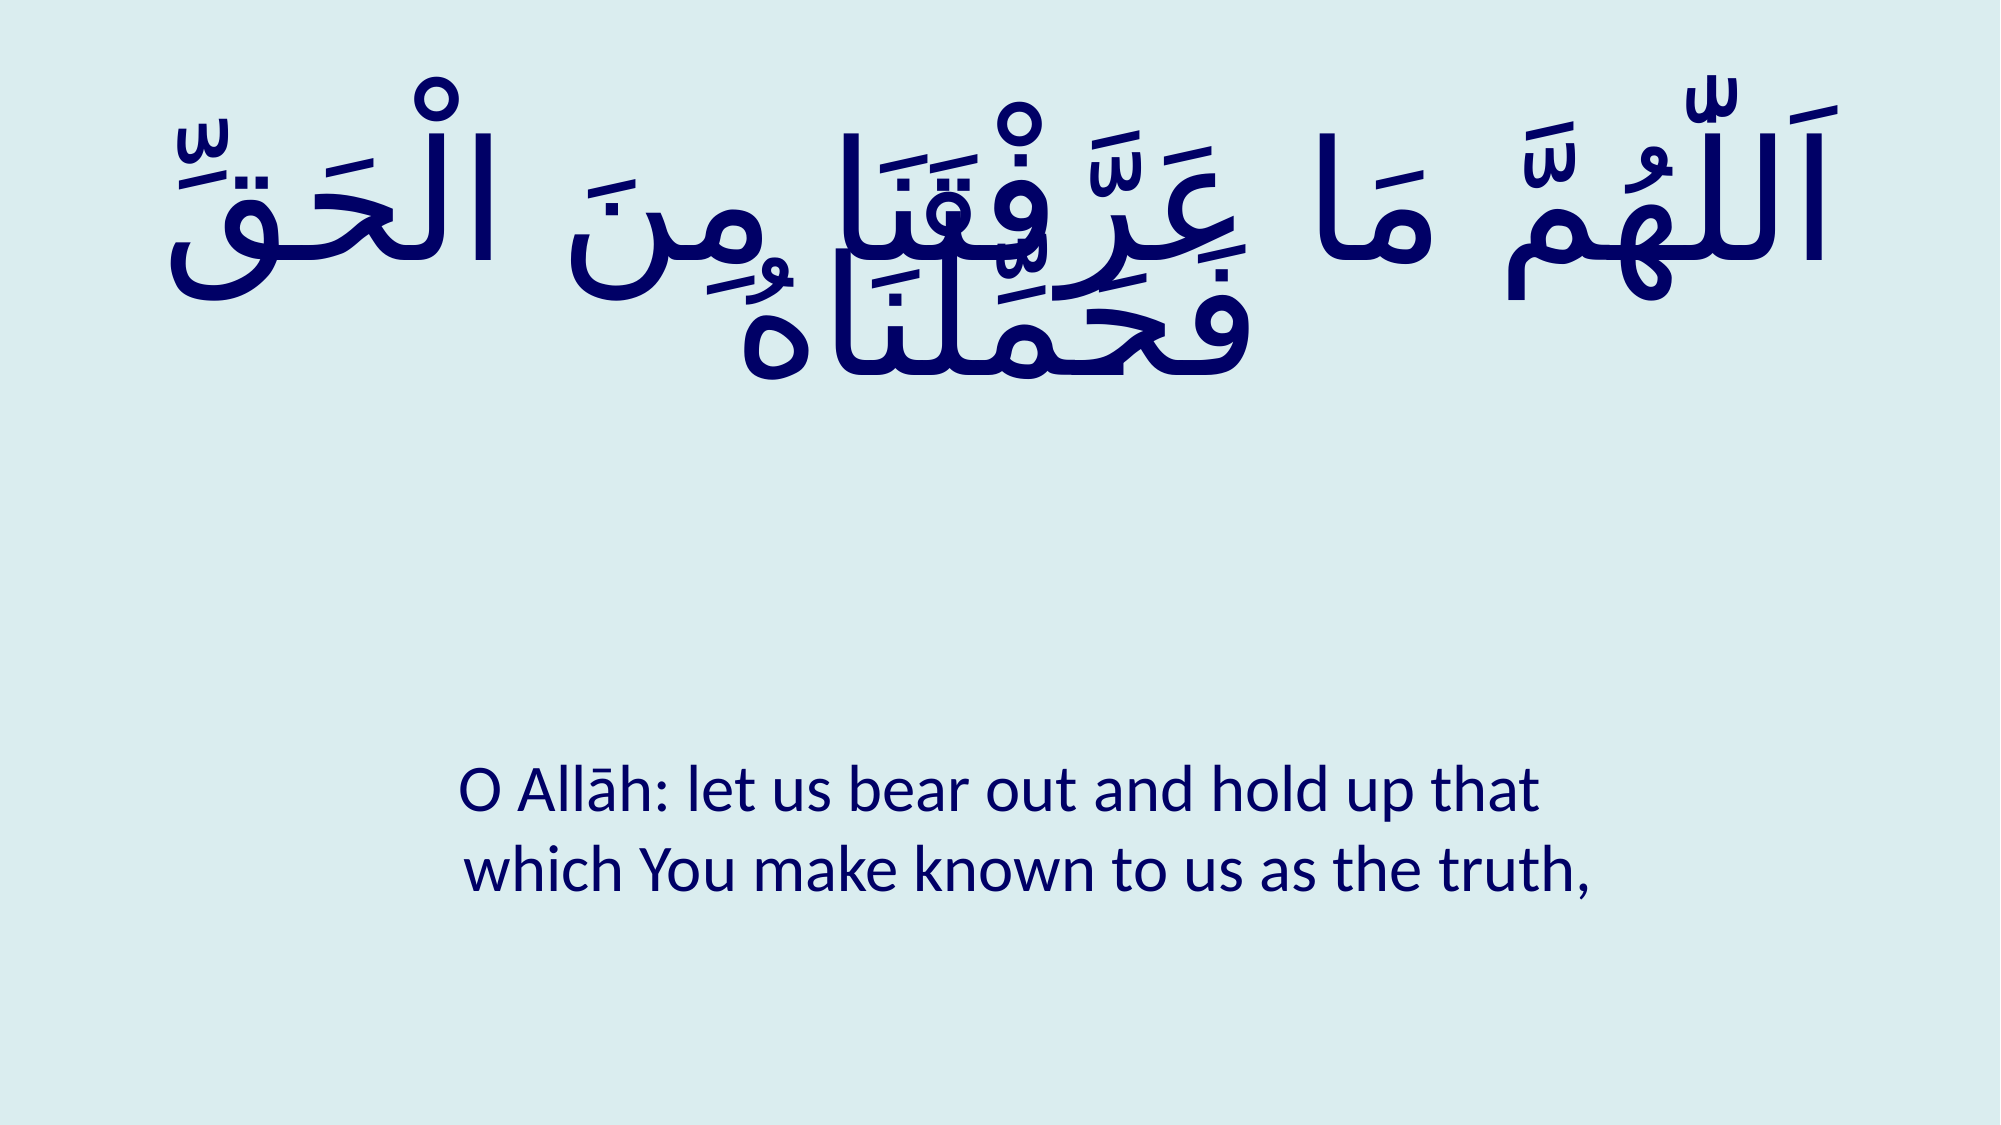

# اَللّٰهُمَّ مَا عَرَّفْتَنَا مِنَ الْحَقِّ فَحَمِّلْنَاهُ
O Allāh: let us bear out and hold up that which You make known to us as the truth,